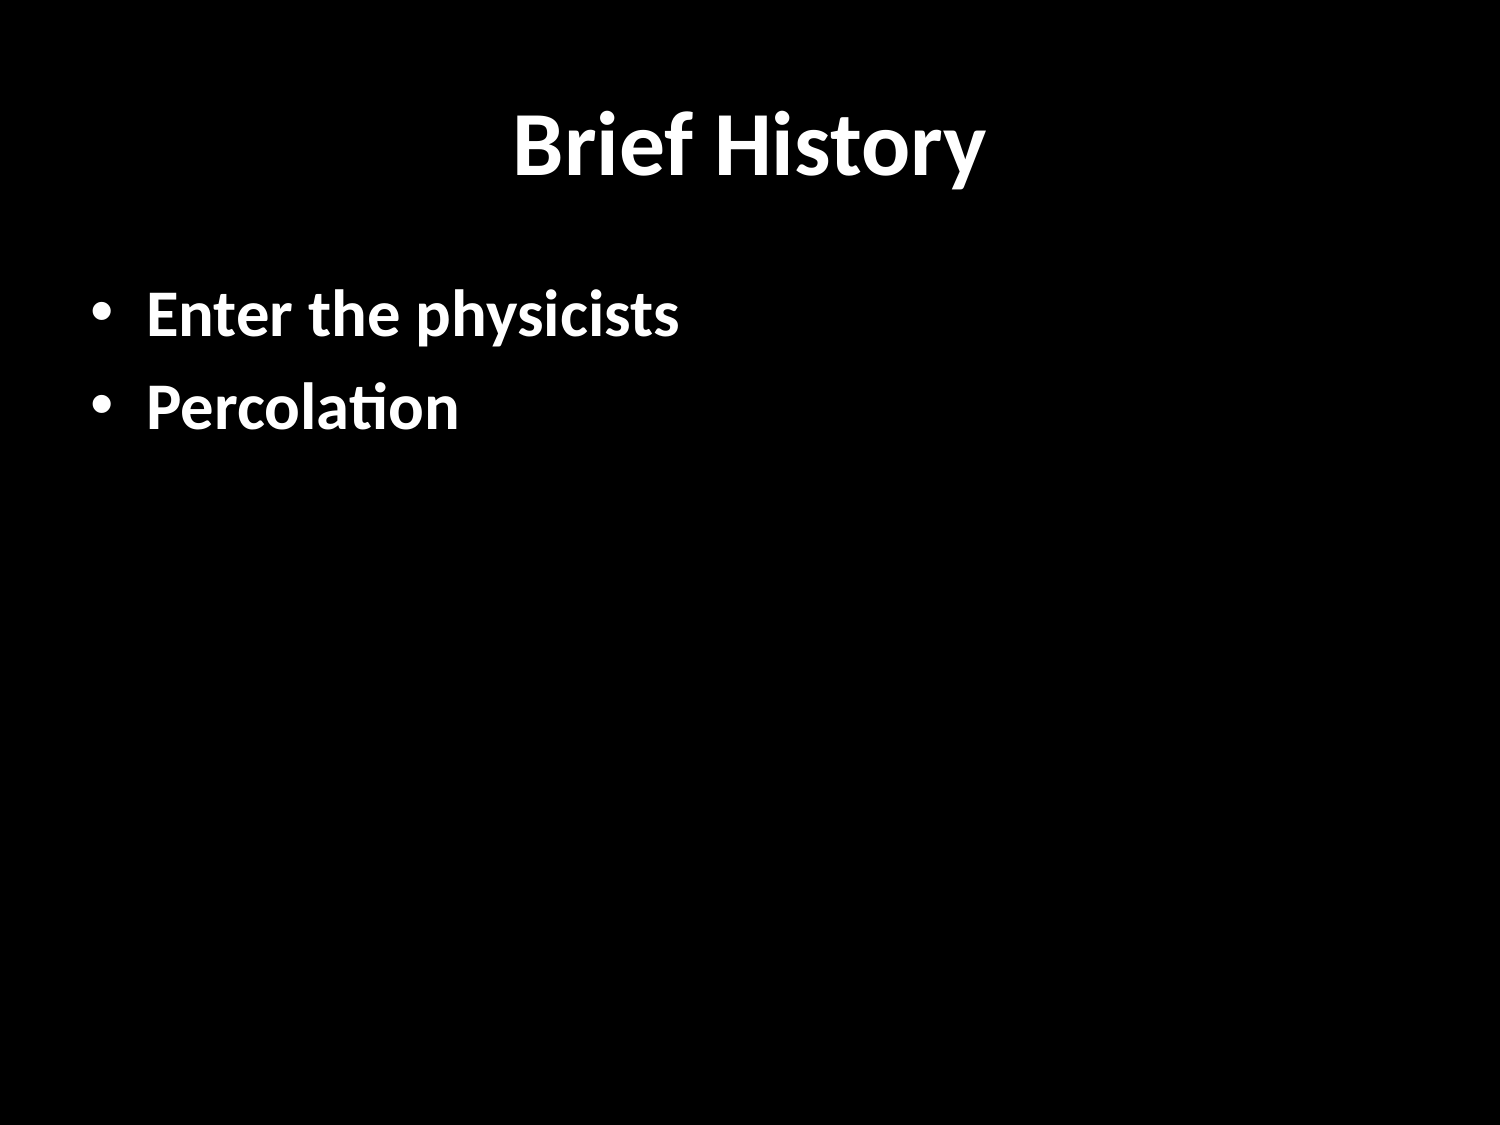

# Brief History
Enter the physicists
Percolation